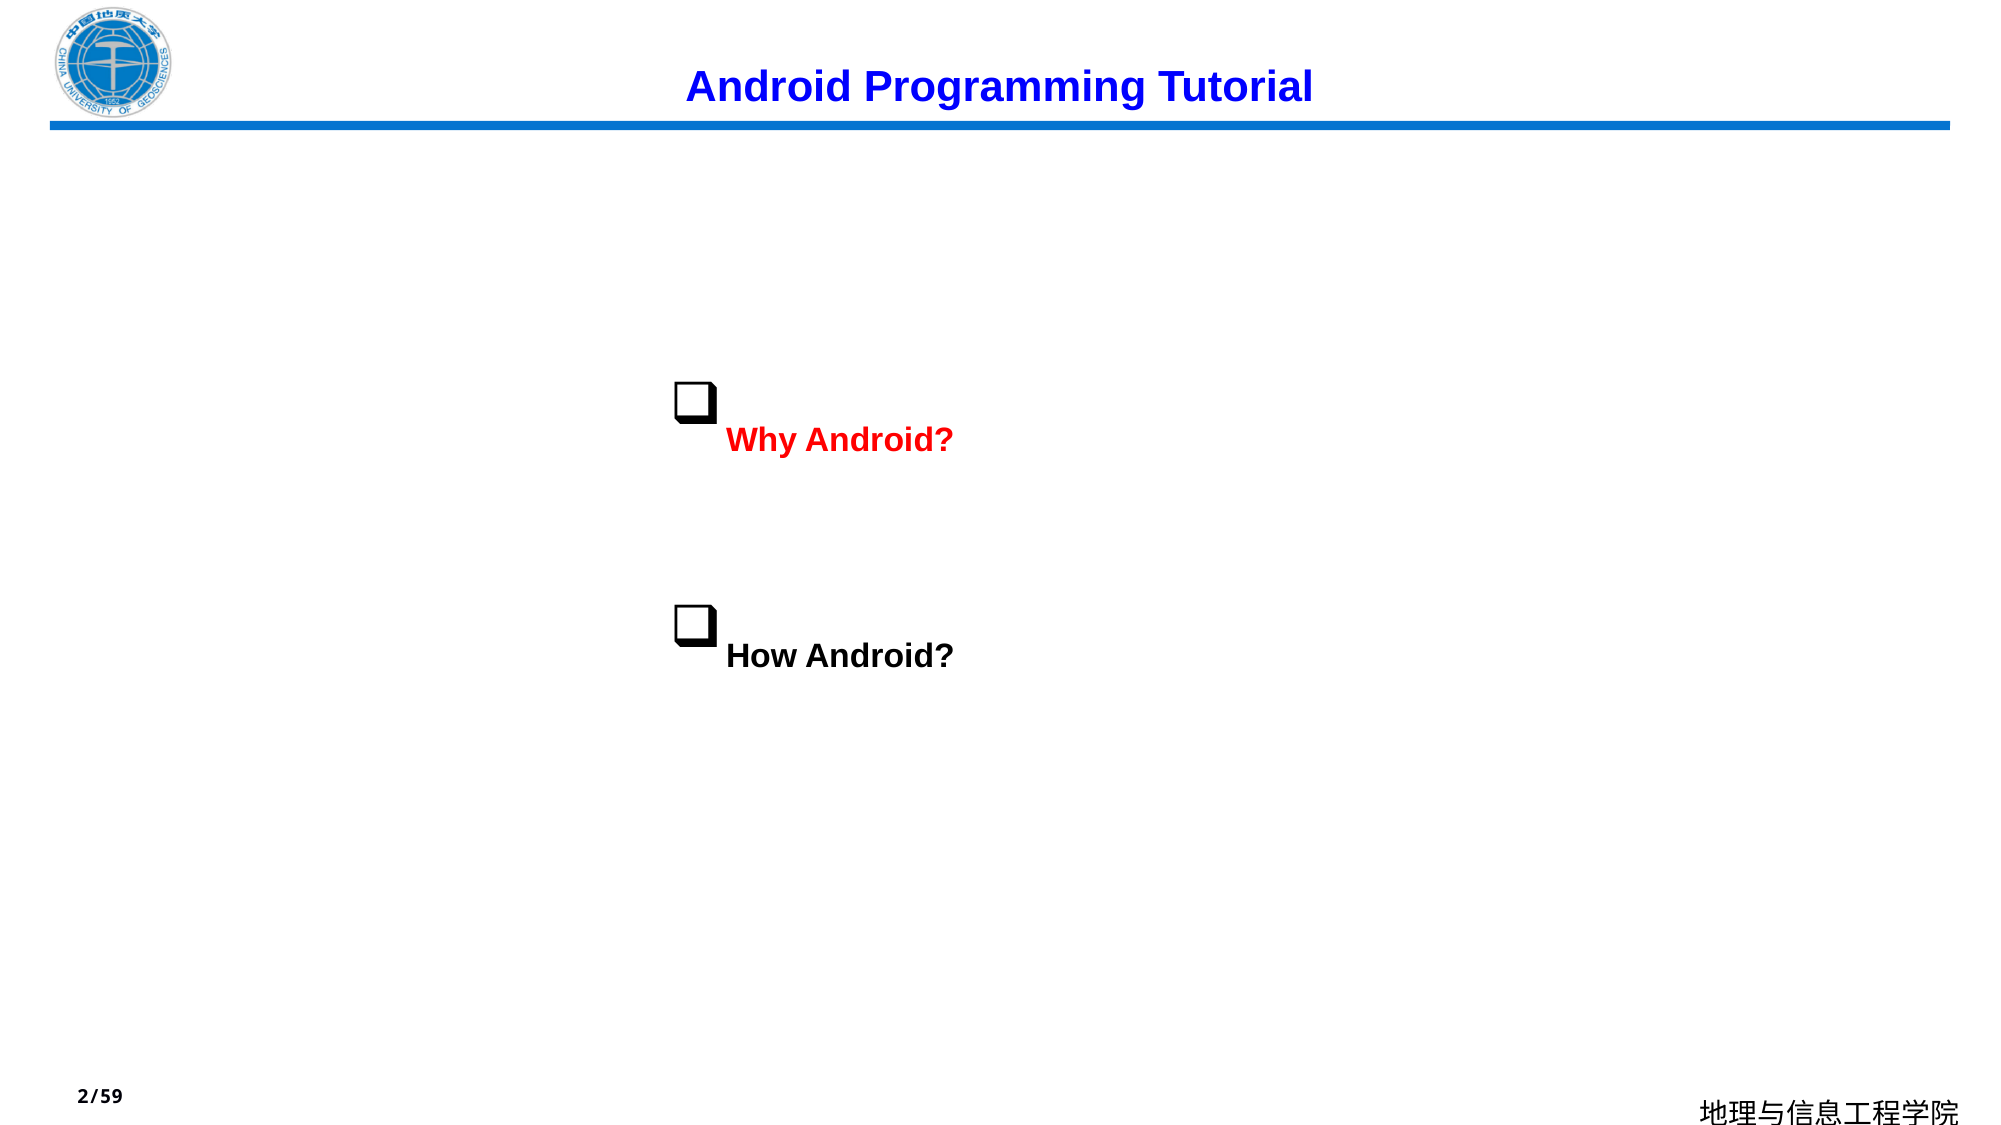

Android Programming Tutorial

Why Android?

How Android?